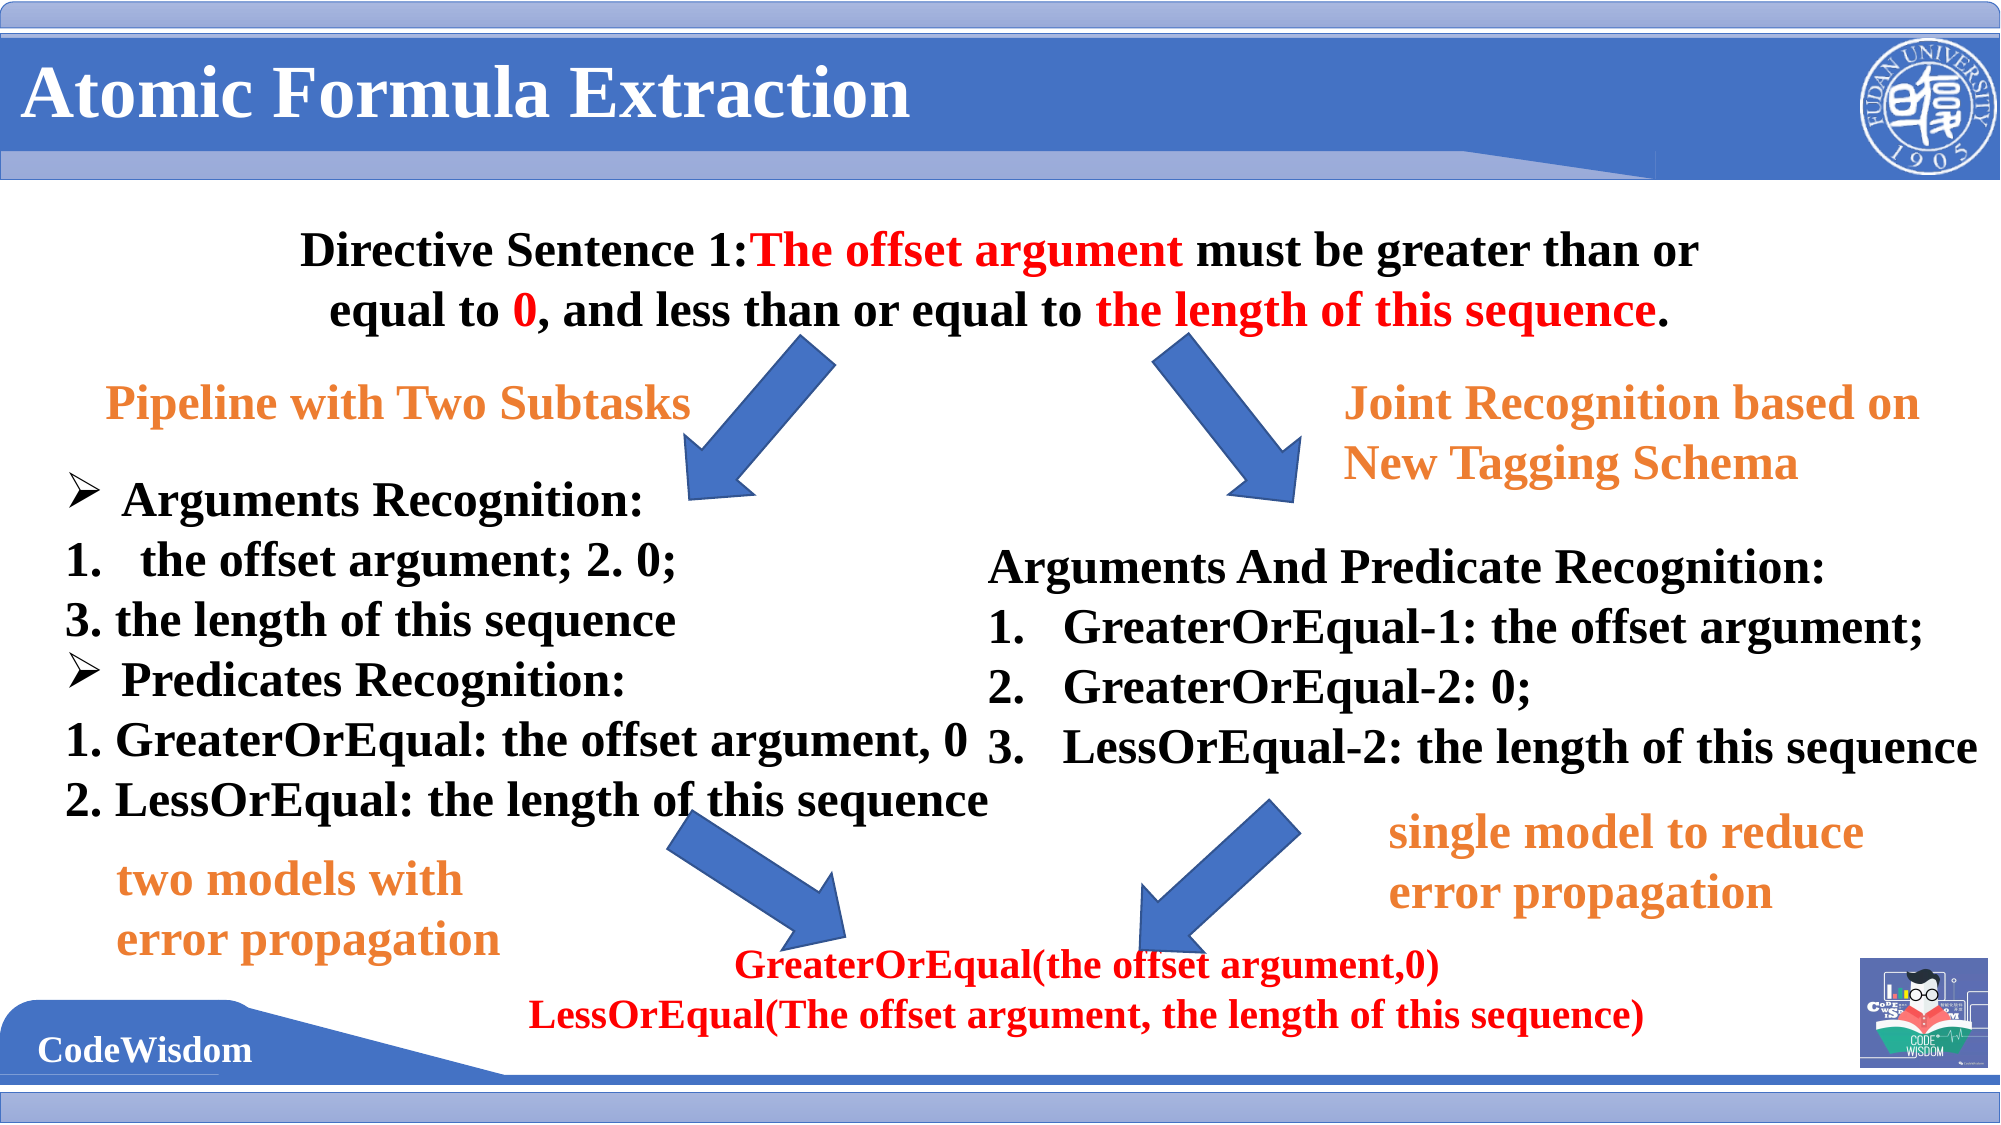

Atomic Formula Extraction
Directive Sentence 1:The offset argument must be greater than or equal to 0, and less than or equal to the length of this sequence.
Joint Recognition based on New Tagging Schema
Pipeline with Two Subtasks

Arguments Recognition:
the offset argument; 2. 0;
3. the length of this sequence
Predicates Recognition:
1. GreaterOrEqual: the offset argument, 0
2. LessOrEqual: the length of this sequence
Arguments And Predicate Recognition:
GreaterOrEqual-1: the offset argument;
GreaterOrEqual-2: 0;
LessOrEqual-2: the length of this sequence

single model to reduce error propagation

two models with error propagation
GreaterOrEqual(the offset argument,0)
LessOrEqual(The offset argument, the length of this sequence)